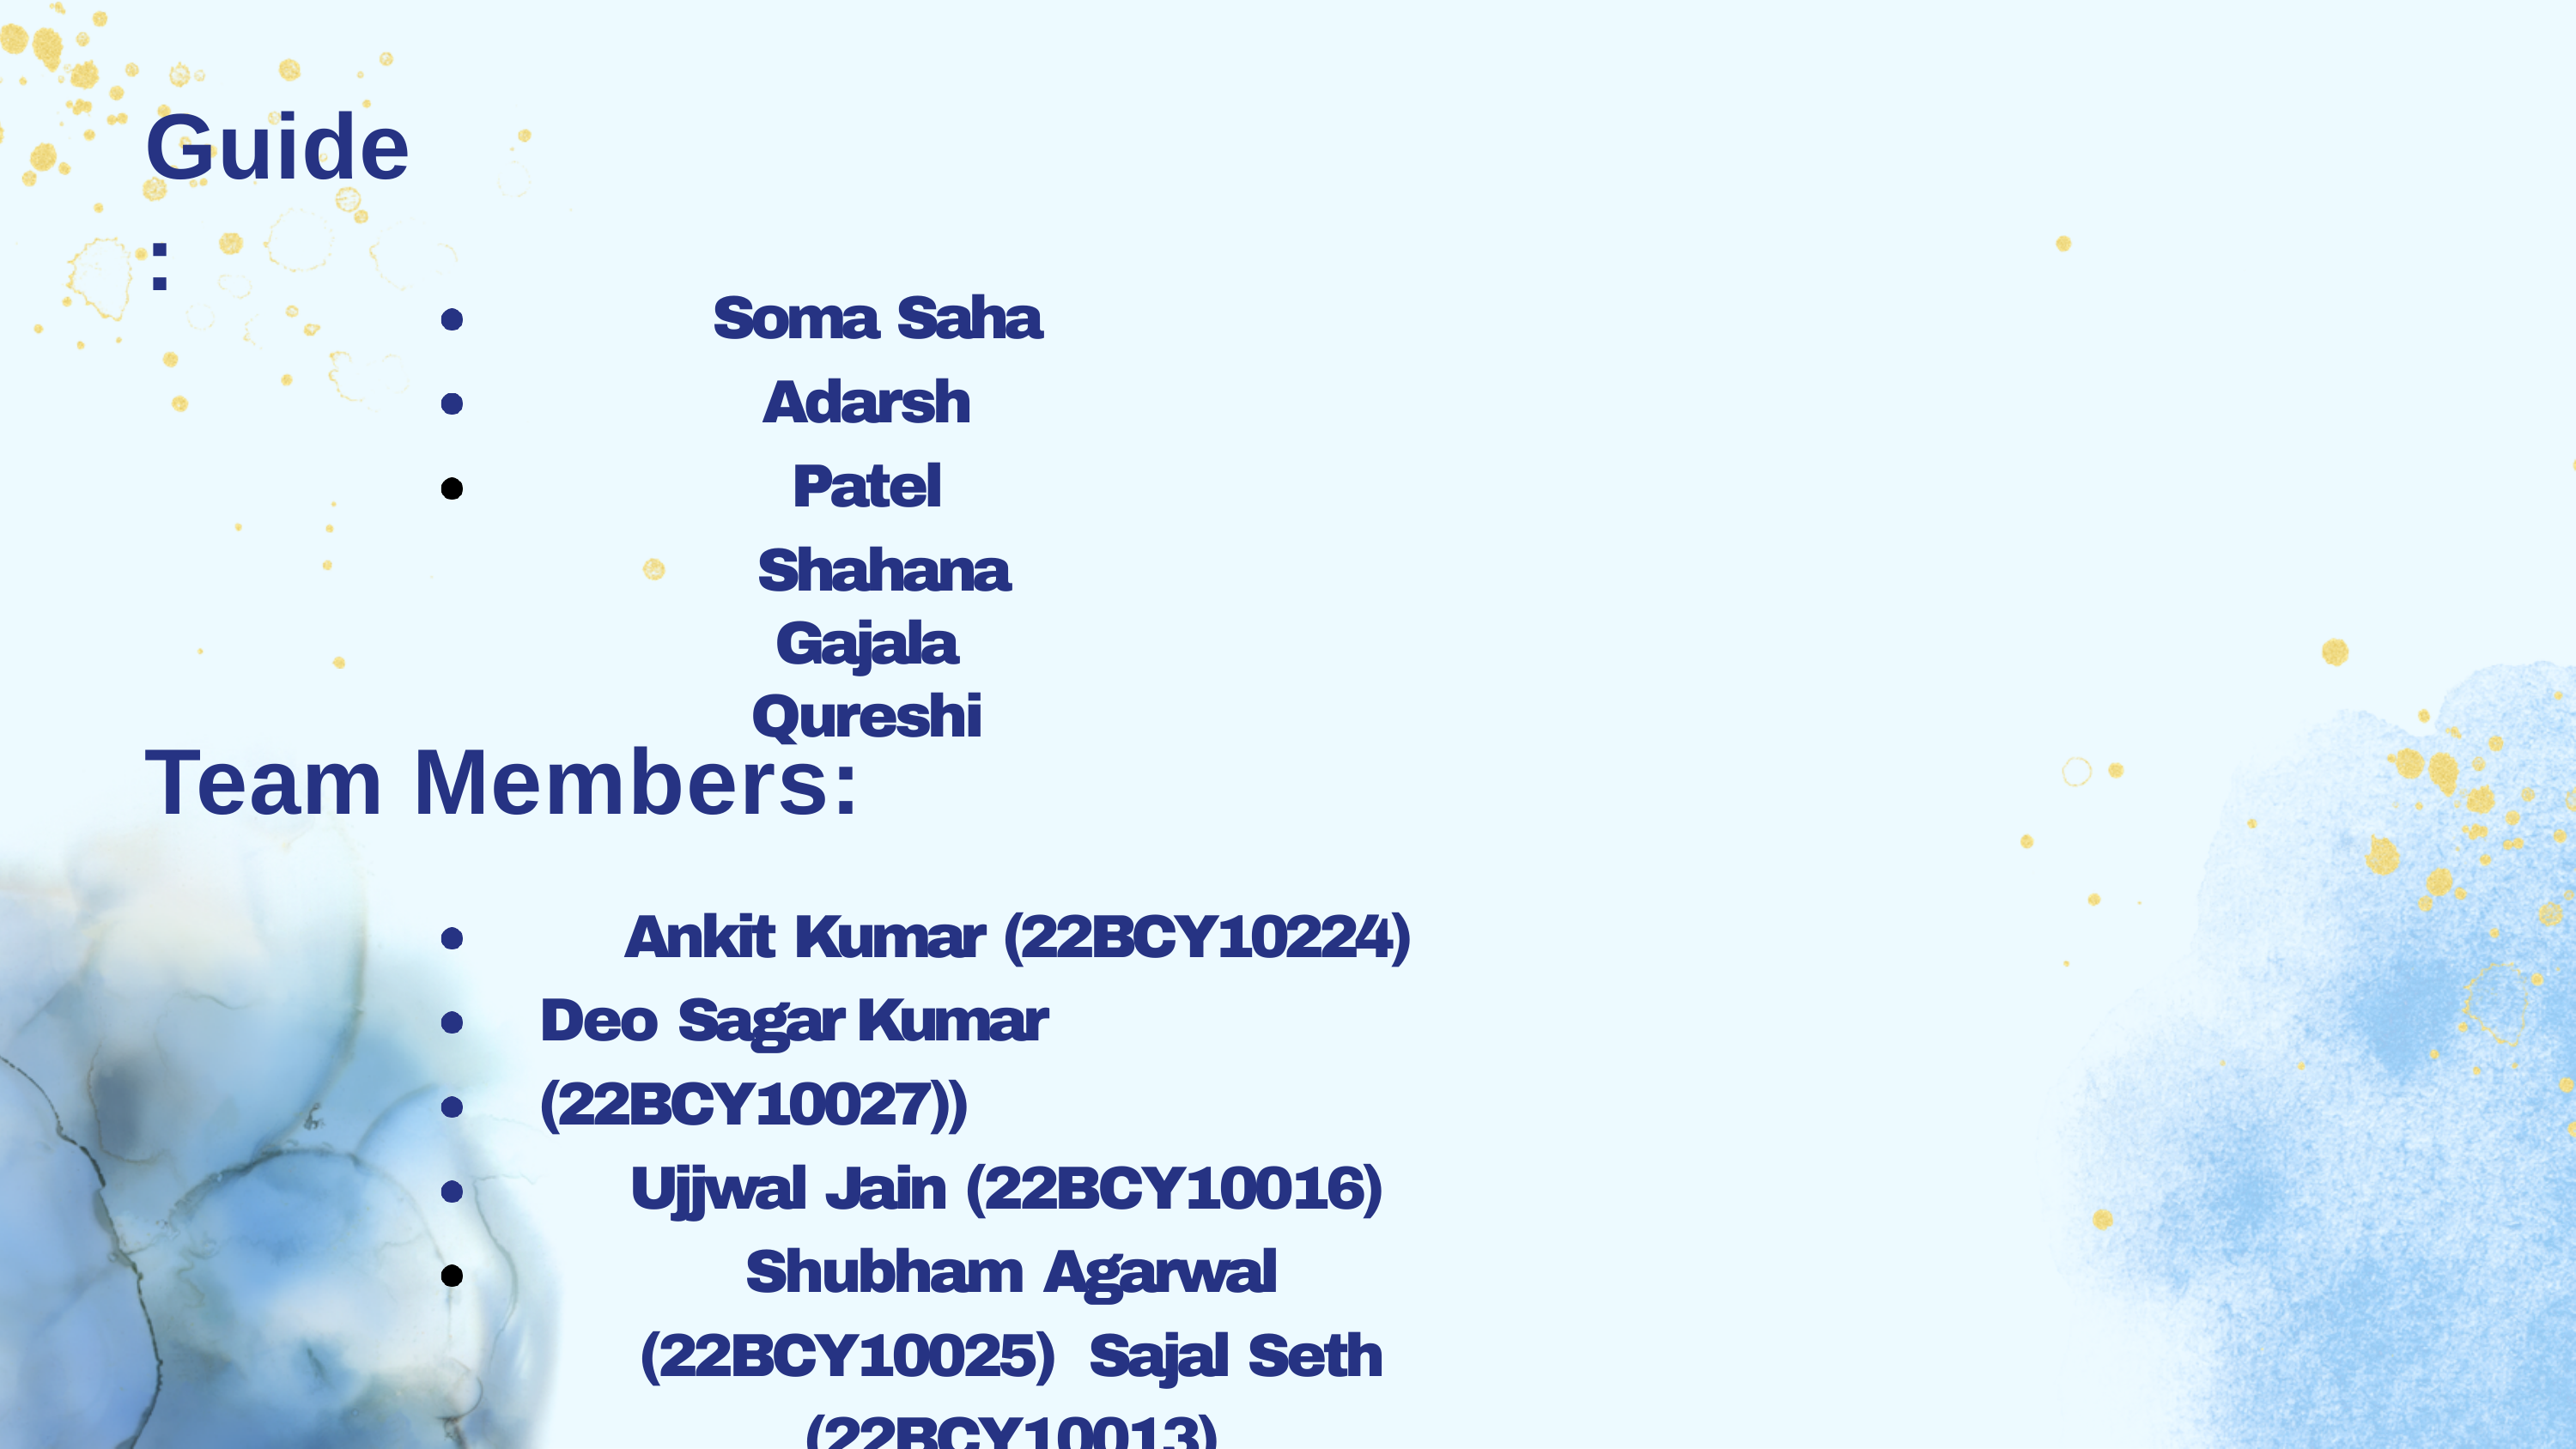

# Guide :

Soma Saha  Adarsh Patel
Shahana Gajala Qureshi

Team Members:
Ankit Kumar (22BCY10224)  Deo Sagar Kumar (22BCY10027))
Ujjwal Jain (22BCY10016)  Shubham Agarwal (22BCY10025)  Sajal Seth (22BCY10013)